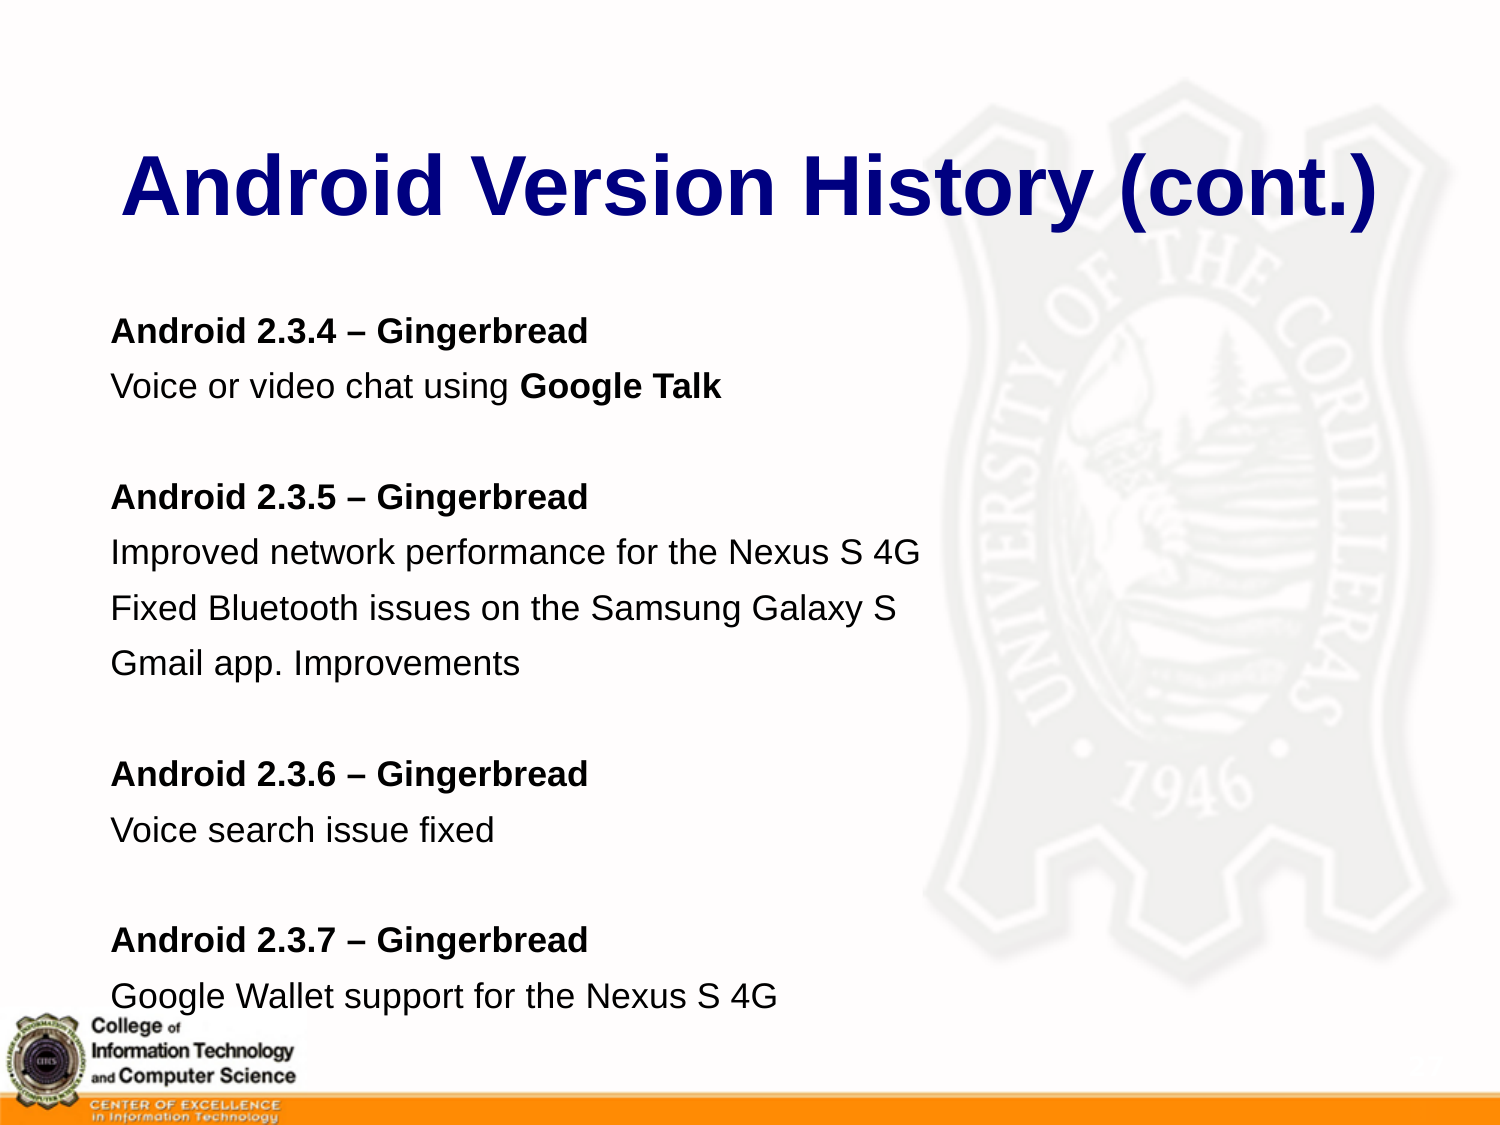

# Android Version History (cont.)
Android 2.3.4 – Gingerbread
Voice or video chat using Google Talk

Android 2.3.5 – Gingerbread
Improved network performance for the Nexus S 4G
Fixed Bluetooth issues on the Samsung Galaxy S
Gmail app. Improvements

Android 2.3.6 – Gingerbread
Voice search issue fixed

Android 2.3.7 – Gingerbread
Google Wallet support for the Nexus S 4G